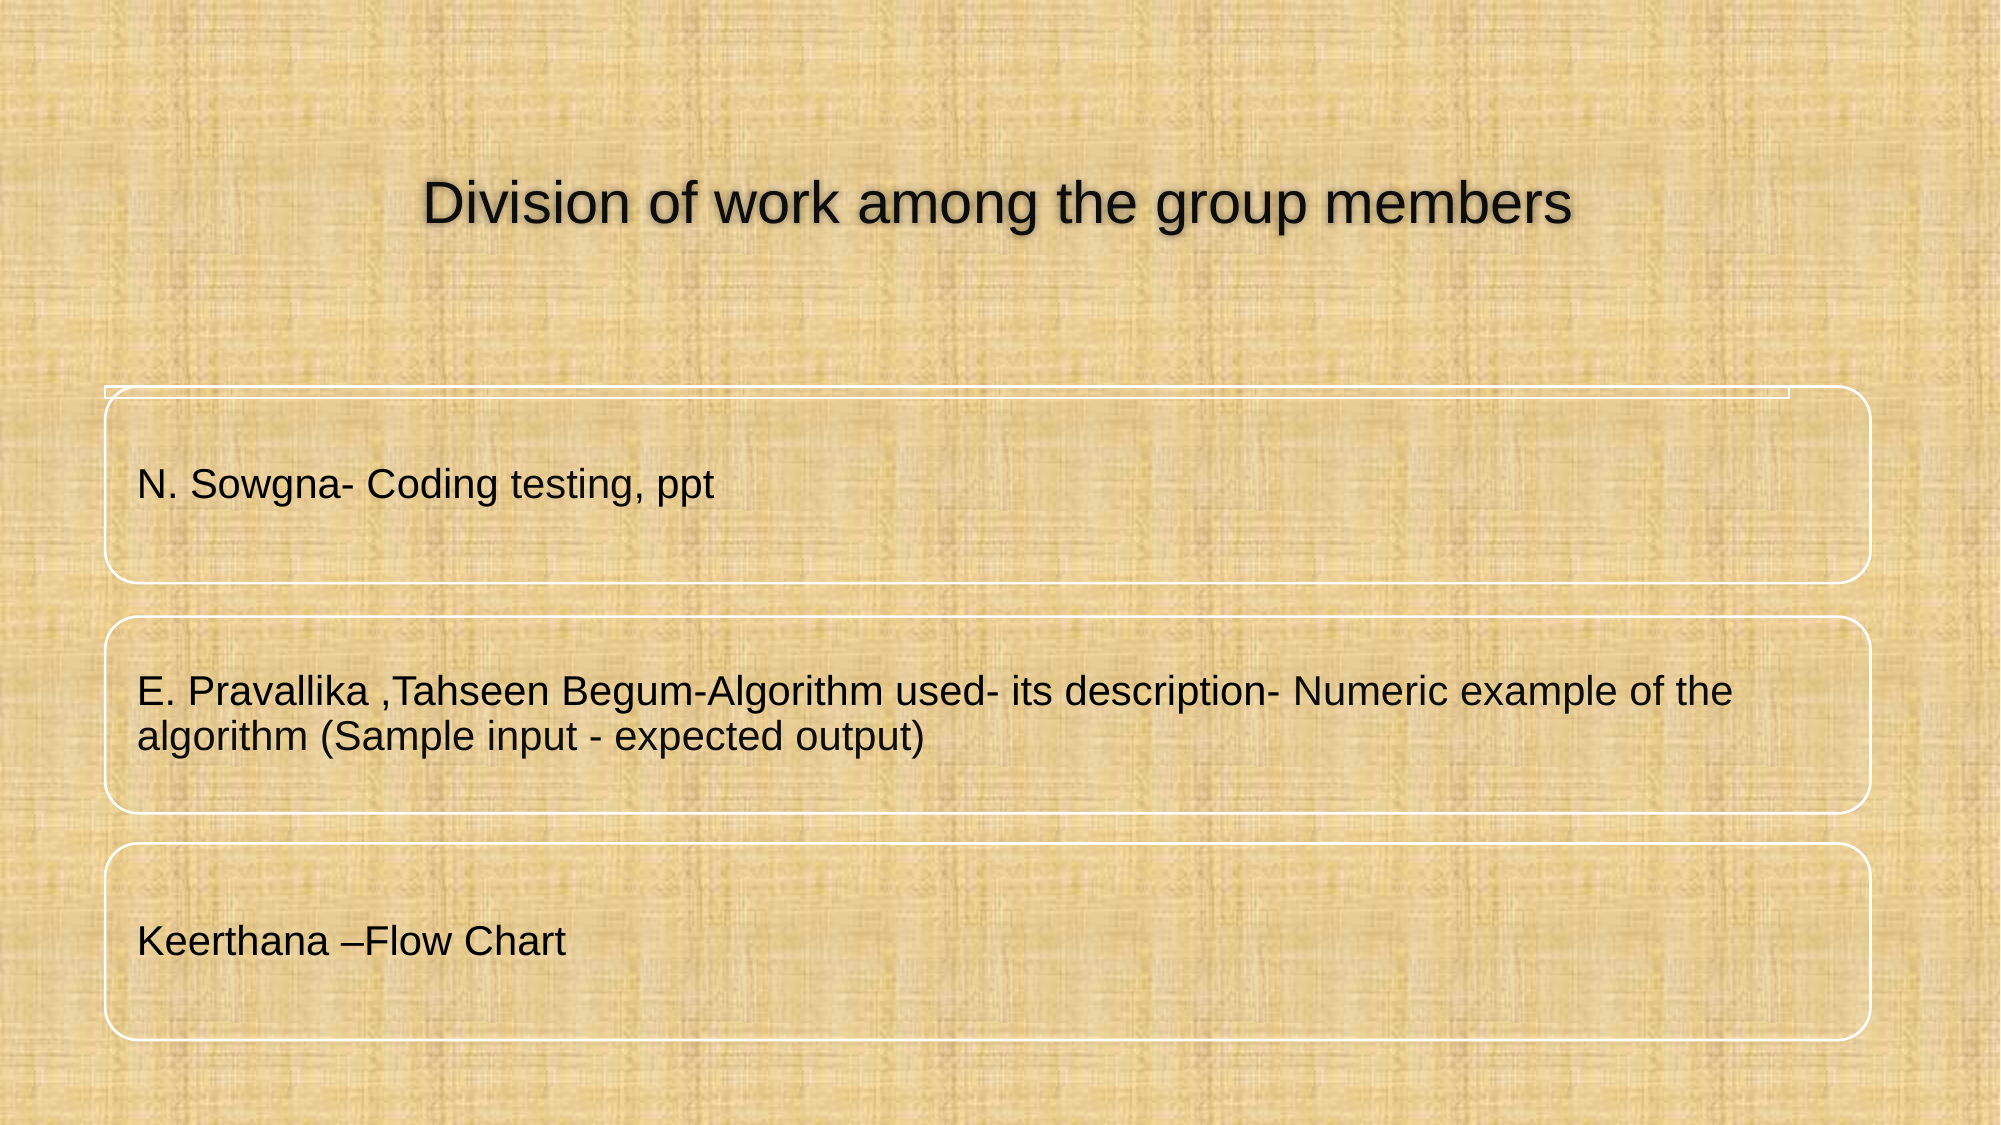

# Division of work among the group members
N. Sowgna- Coding testing, ppt
E. Pravallika ,Tahseen Begum-Algorithm used- its description- Numeric example of the algorithm (Sample input - expected output)
Keerthana –Flow Chart